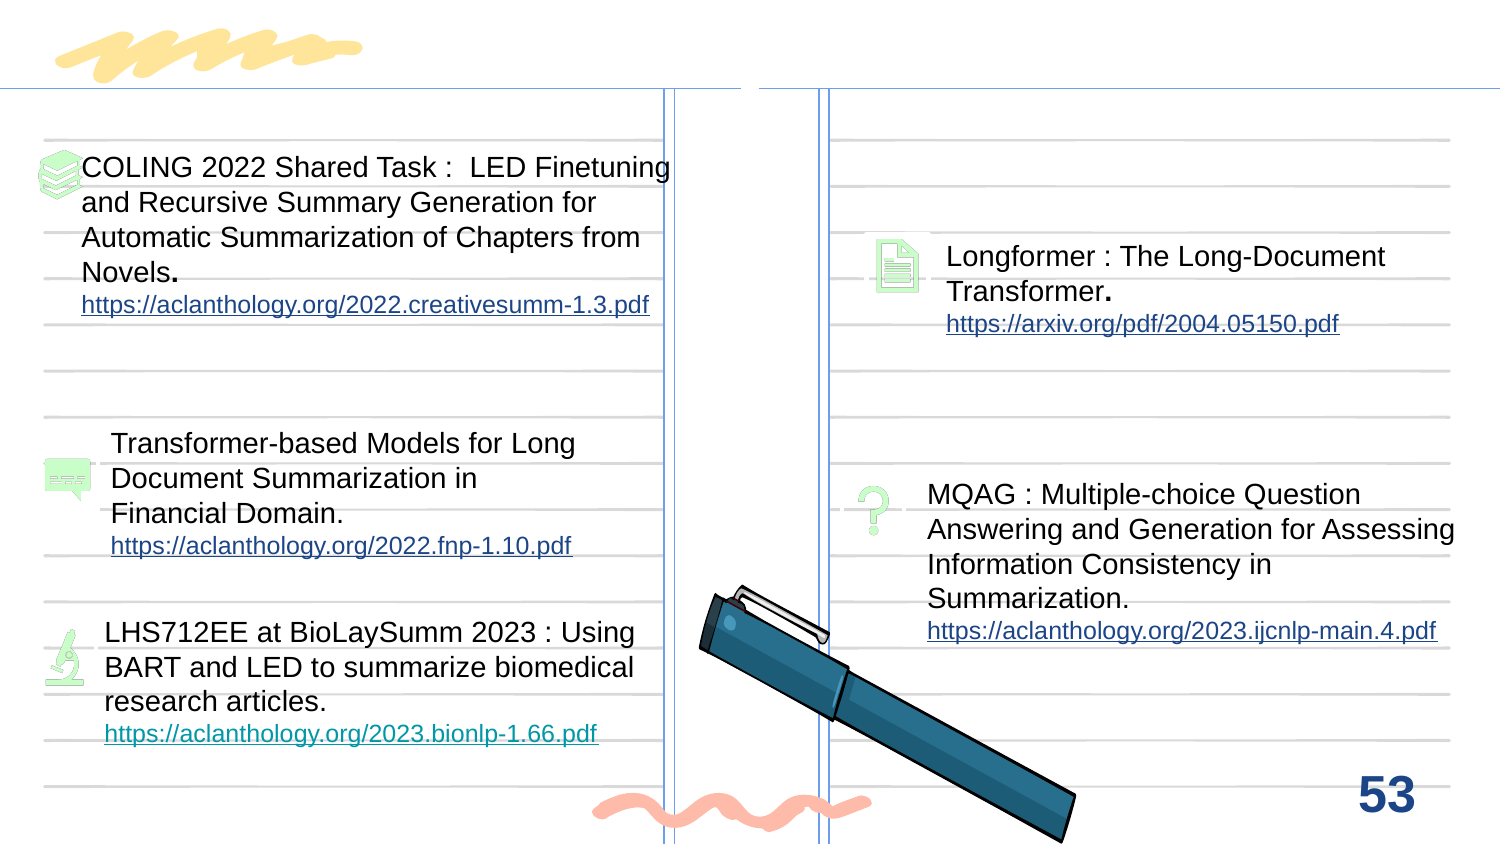

COLING 2022 Shared Task :  LED Finetuning and Recursive Summary Generation for Automatic Summarization of Chapters from Novels.
https://aclanthology.org/2022.creativesumm-1.3.pdf

Longformer : The Long-Document Transformer.
https://arxiv.org/pdf/2004.05150.pdf

Transformer-based Models for Long Document Summarization in Financial Domain.
https://aclanthology.org/2022.fnp-1.10.pdf

MQAG : Multiple-choice Question Answering and Generation for Assessing Information Consistency in Summarization.
https://aclanthology.org/2023.ijcnlp-main.4.pdf

LHS712EE at BioLaySumm 2023 : Using BART and LED to summarize biomedical research articles.
https://aclanthology.org/2023.bionlp-1.66.pdf

53